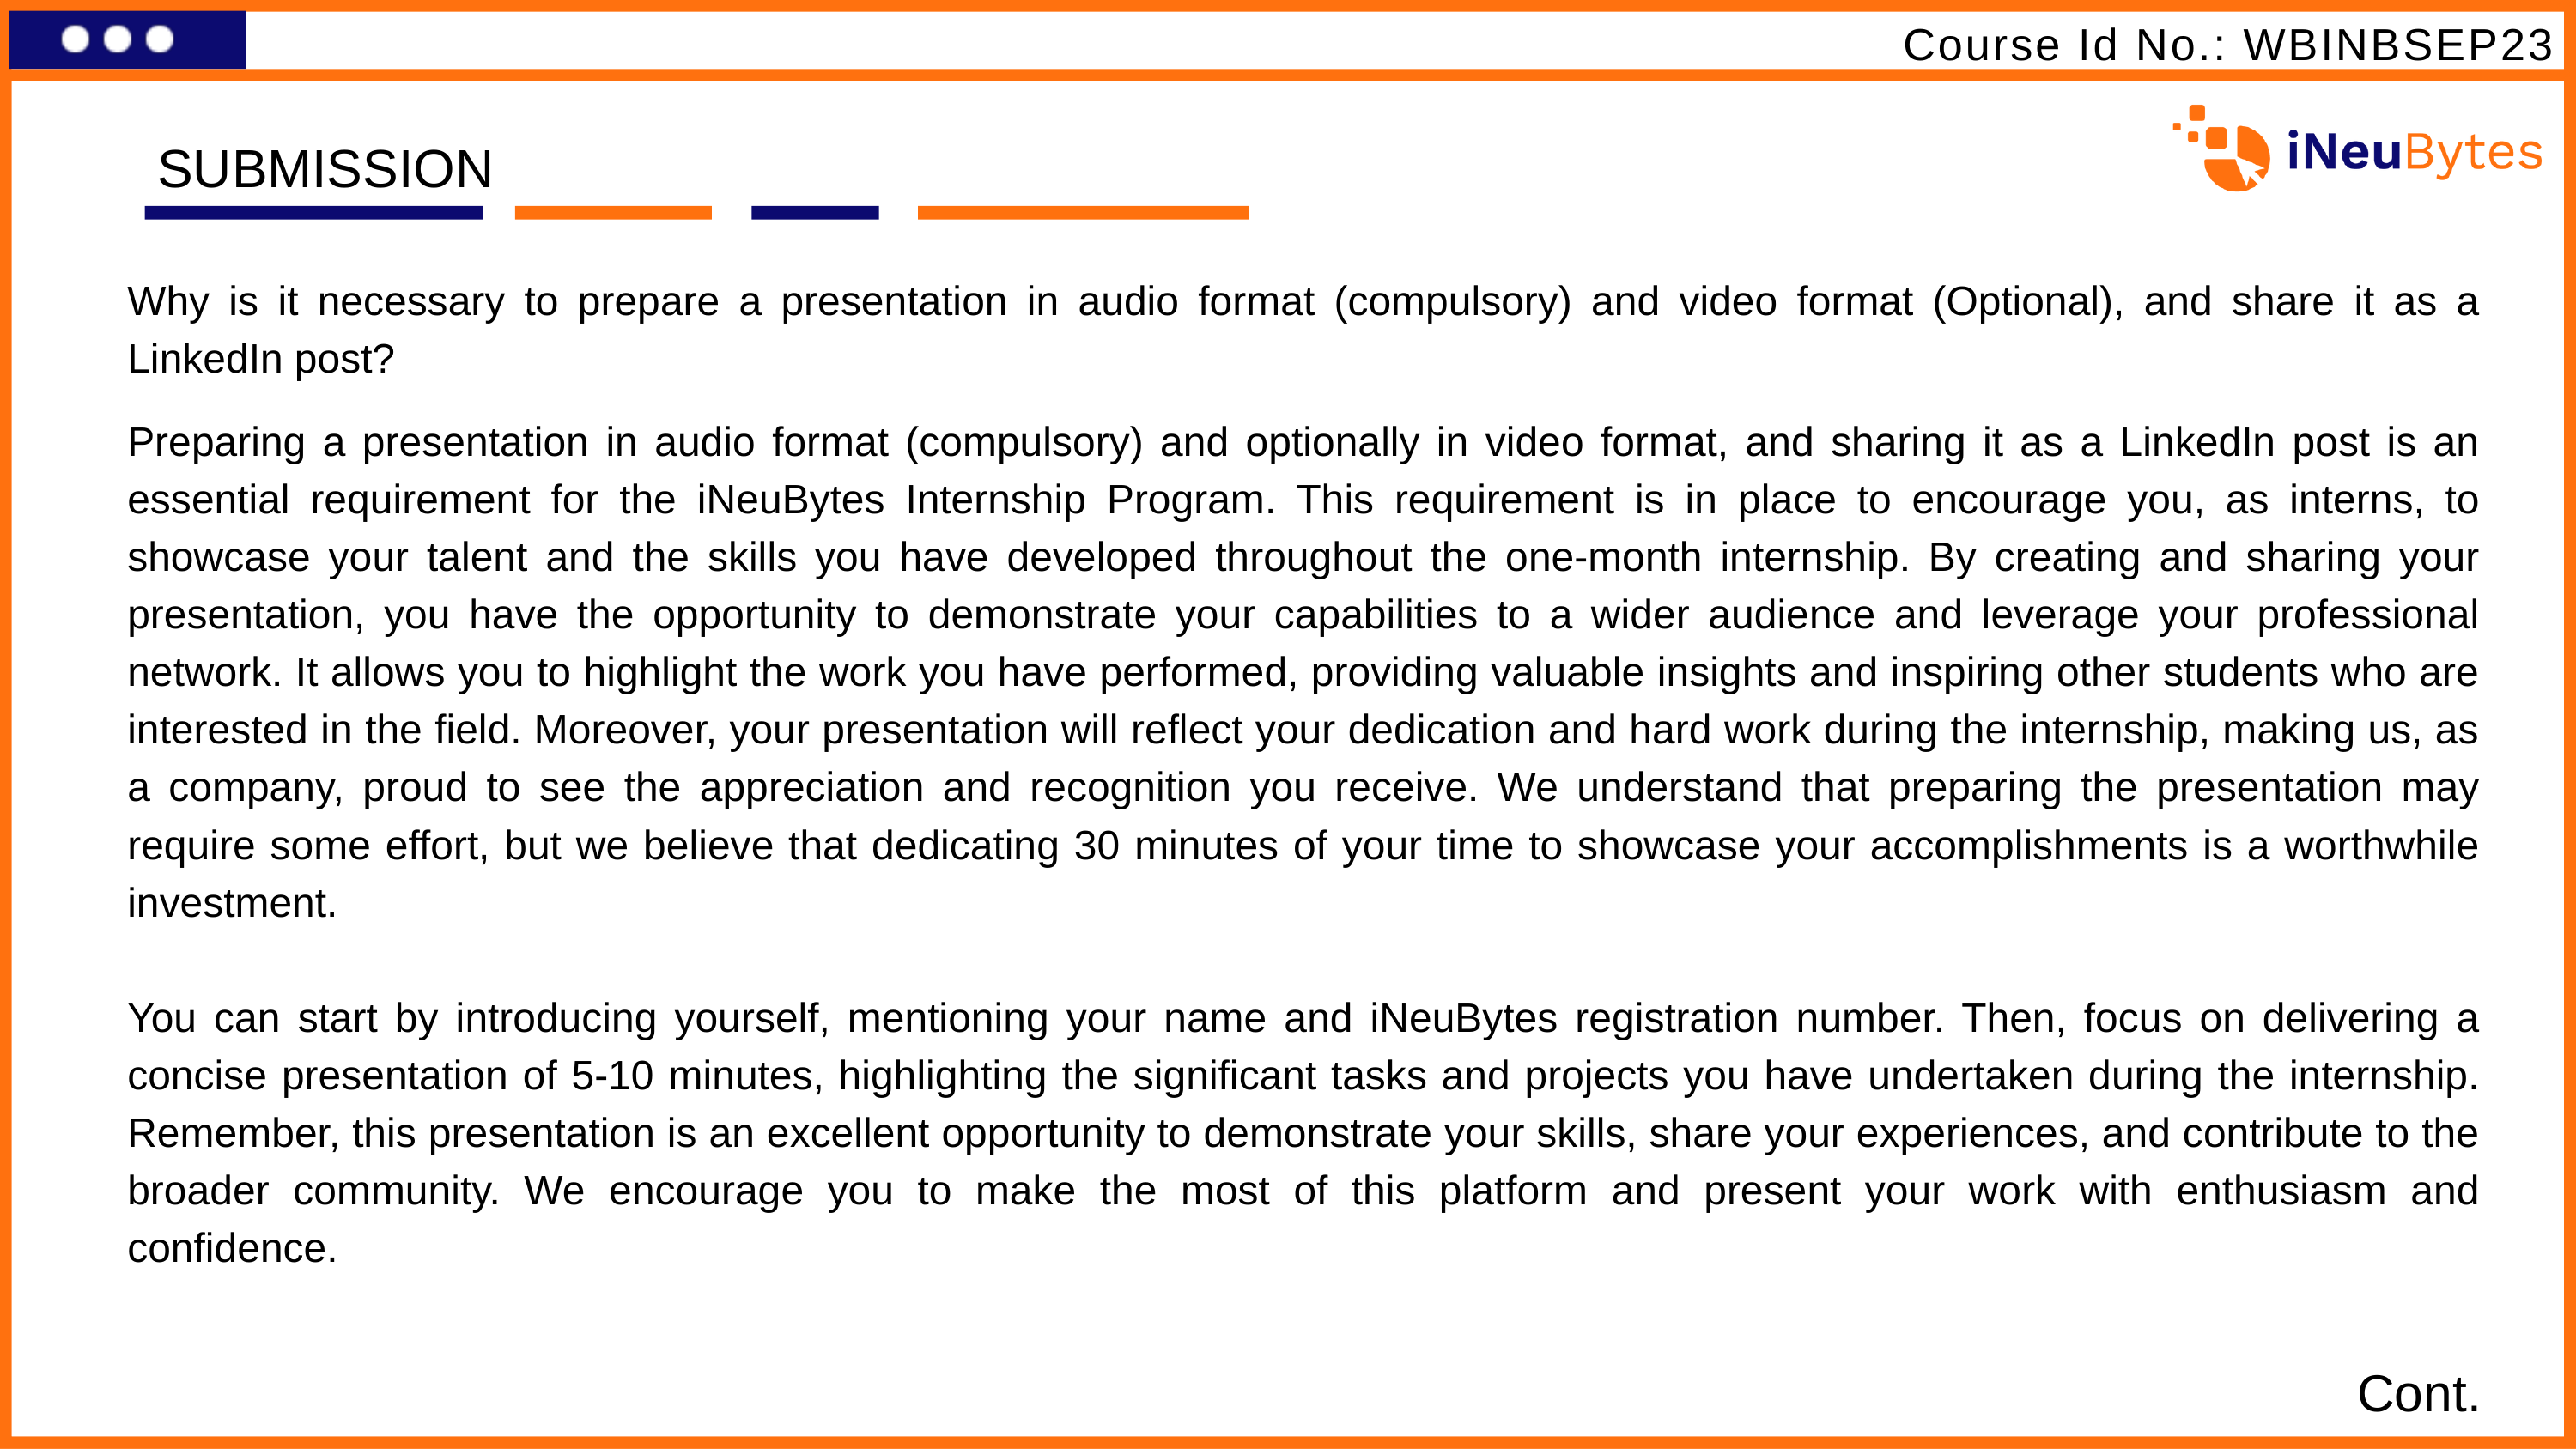

Course Id No.: WBINBSEP23

SUBMISSION

Why is it necessary to prepare a presentation in audio format (compulsory) and video format (Optional), and share it as a LinkedIn post?
Preparing a presentation in audio format (compulsory) and optionally in video format, and sharing it as a LinkedIn post is an essential requirement for the iNeuBytes Internship Program. This requirement is in place to encourage you, as interns, to showcase your talent and the skills you have developed throughout the one-month internship. By creating and sharing your presentation, you have the opportunity to demonstrate your capabilities to a wider audience and leverage your professional network. It allows you to highlight the work you have performed, providing valuable insights and inspiring other students who are interested in the field. Moreover, your presentation will reflect your dedication and hard work during the internship, making us, as a company, proud to see the appreciation and recognition you receive. We understand that preparing the presentation may require some effort, but we believe that dedicating 30 minutes of your time to showcase your accomplishments is a worthwhile investment.

You can start by introducing yourself, mentioning your name and iNeuBytes registration number. Then, focus on delivering a concise presentation of 5-10 minutes, highlighting the significant tasks and projects you have undertaken during the internship. Remember, this presentation is an excellent opportunity to demonstrate your skills, share your experiences, and contribute to the broader community. We encourage you to make the most of this platform and present your work with enthusiasm and confidence.
Cont.